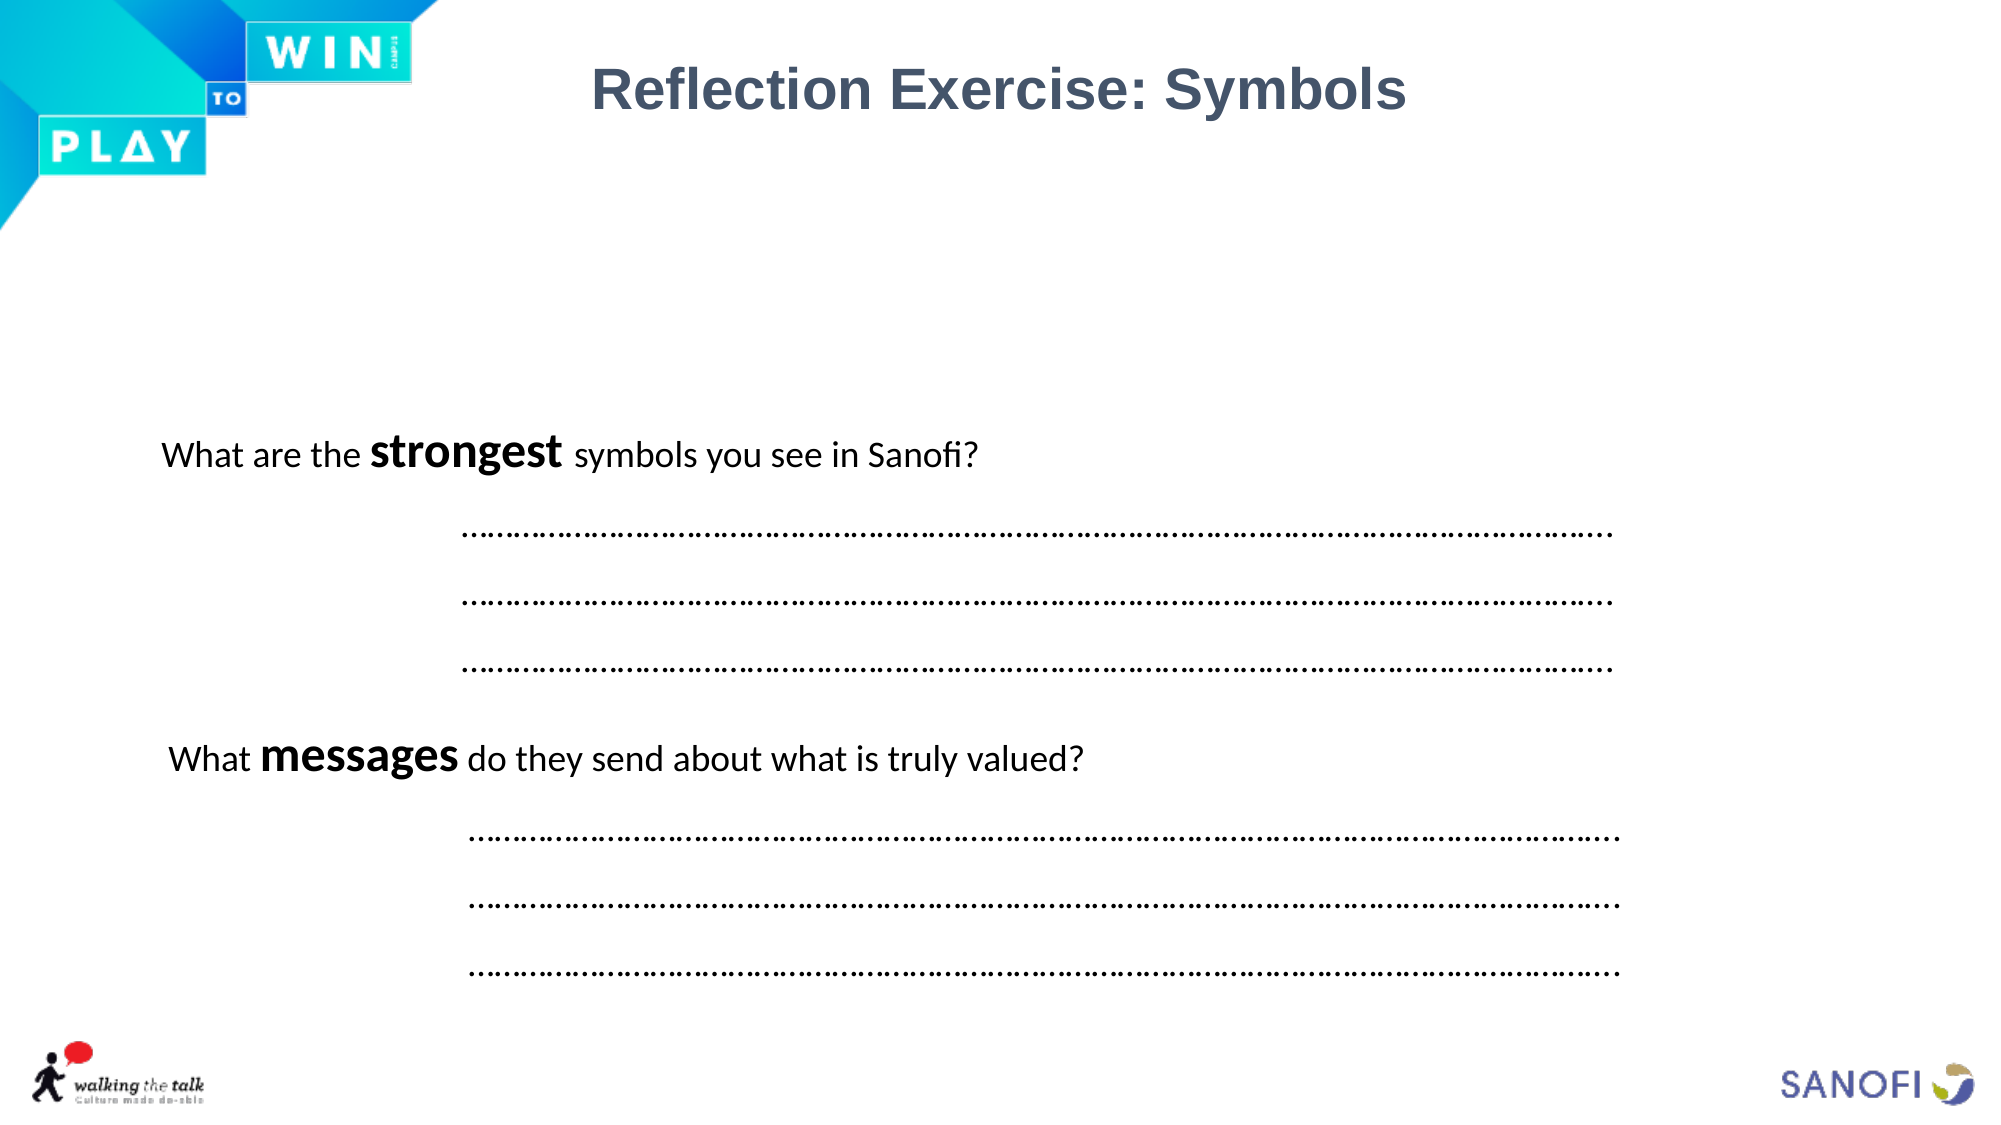

# Reflection Exercise: Symbols
What are the strongest symbols you see in Sanofi?
	  	…………………………………………………………………………………………………………………….
		…………………………………………………………………………………………………………………….
		…………………………………………………………………………………………………………………….
What messages do they send about what is truly valued?
	  	…………………………………………………………………………………………………………………….
		…………………………………………………………………………………………………………………….
		…………………………………………………………………………………………………………………….